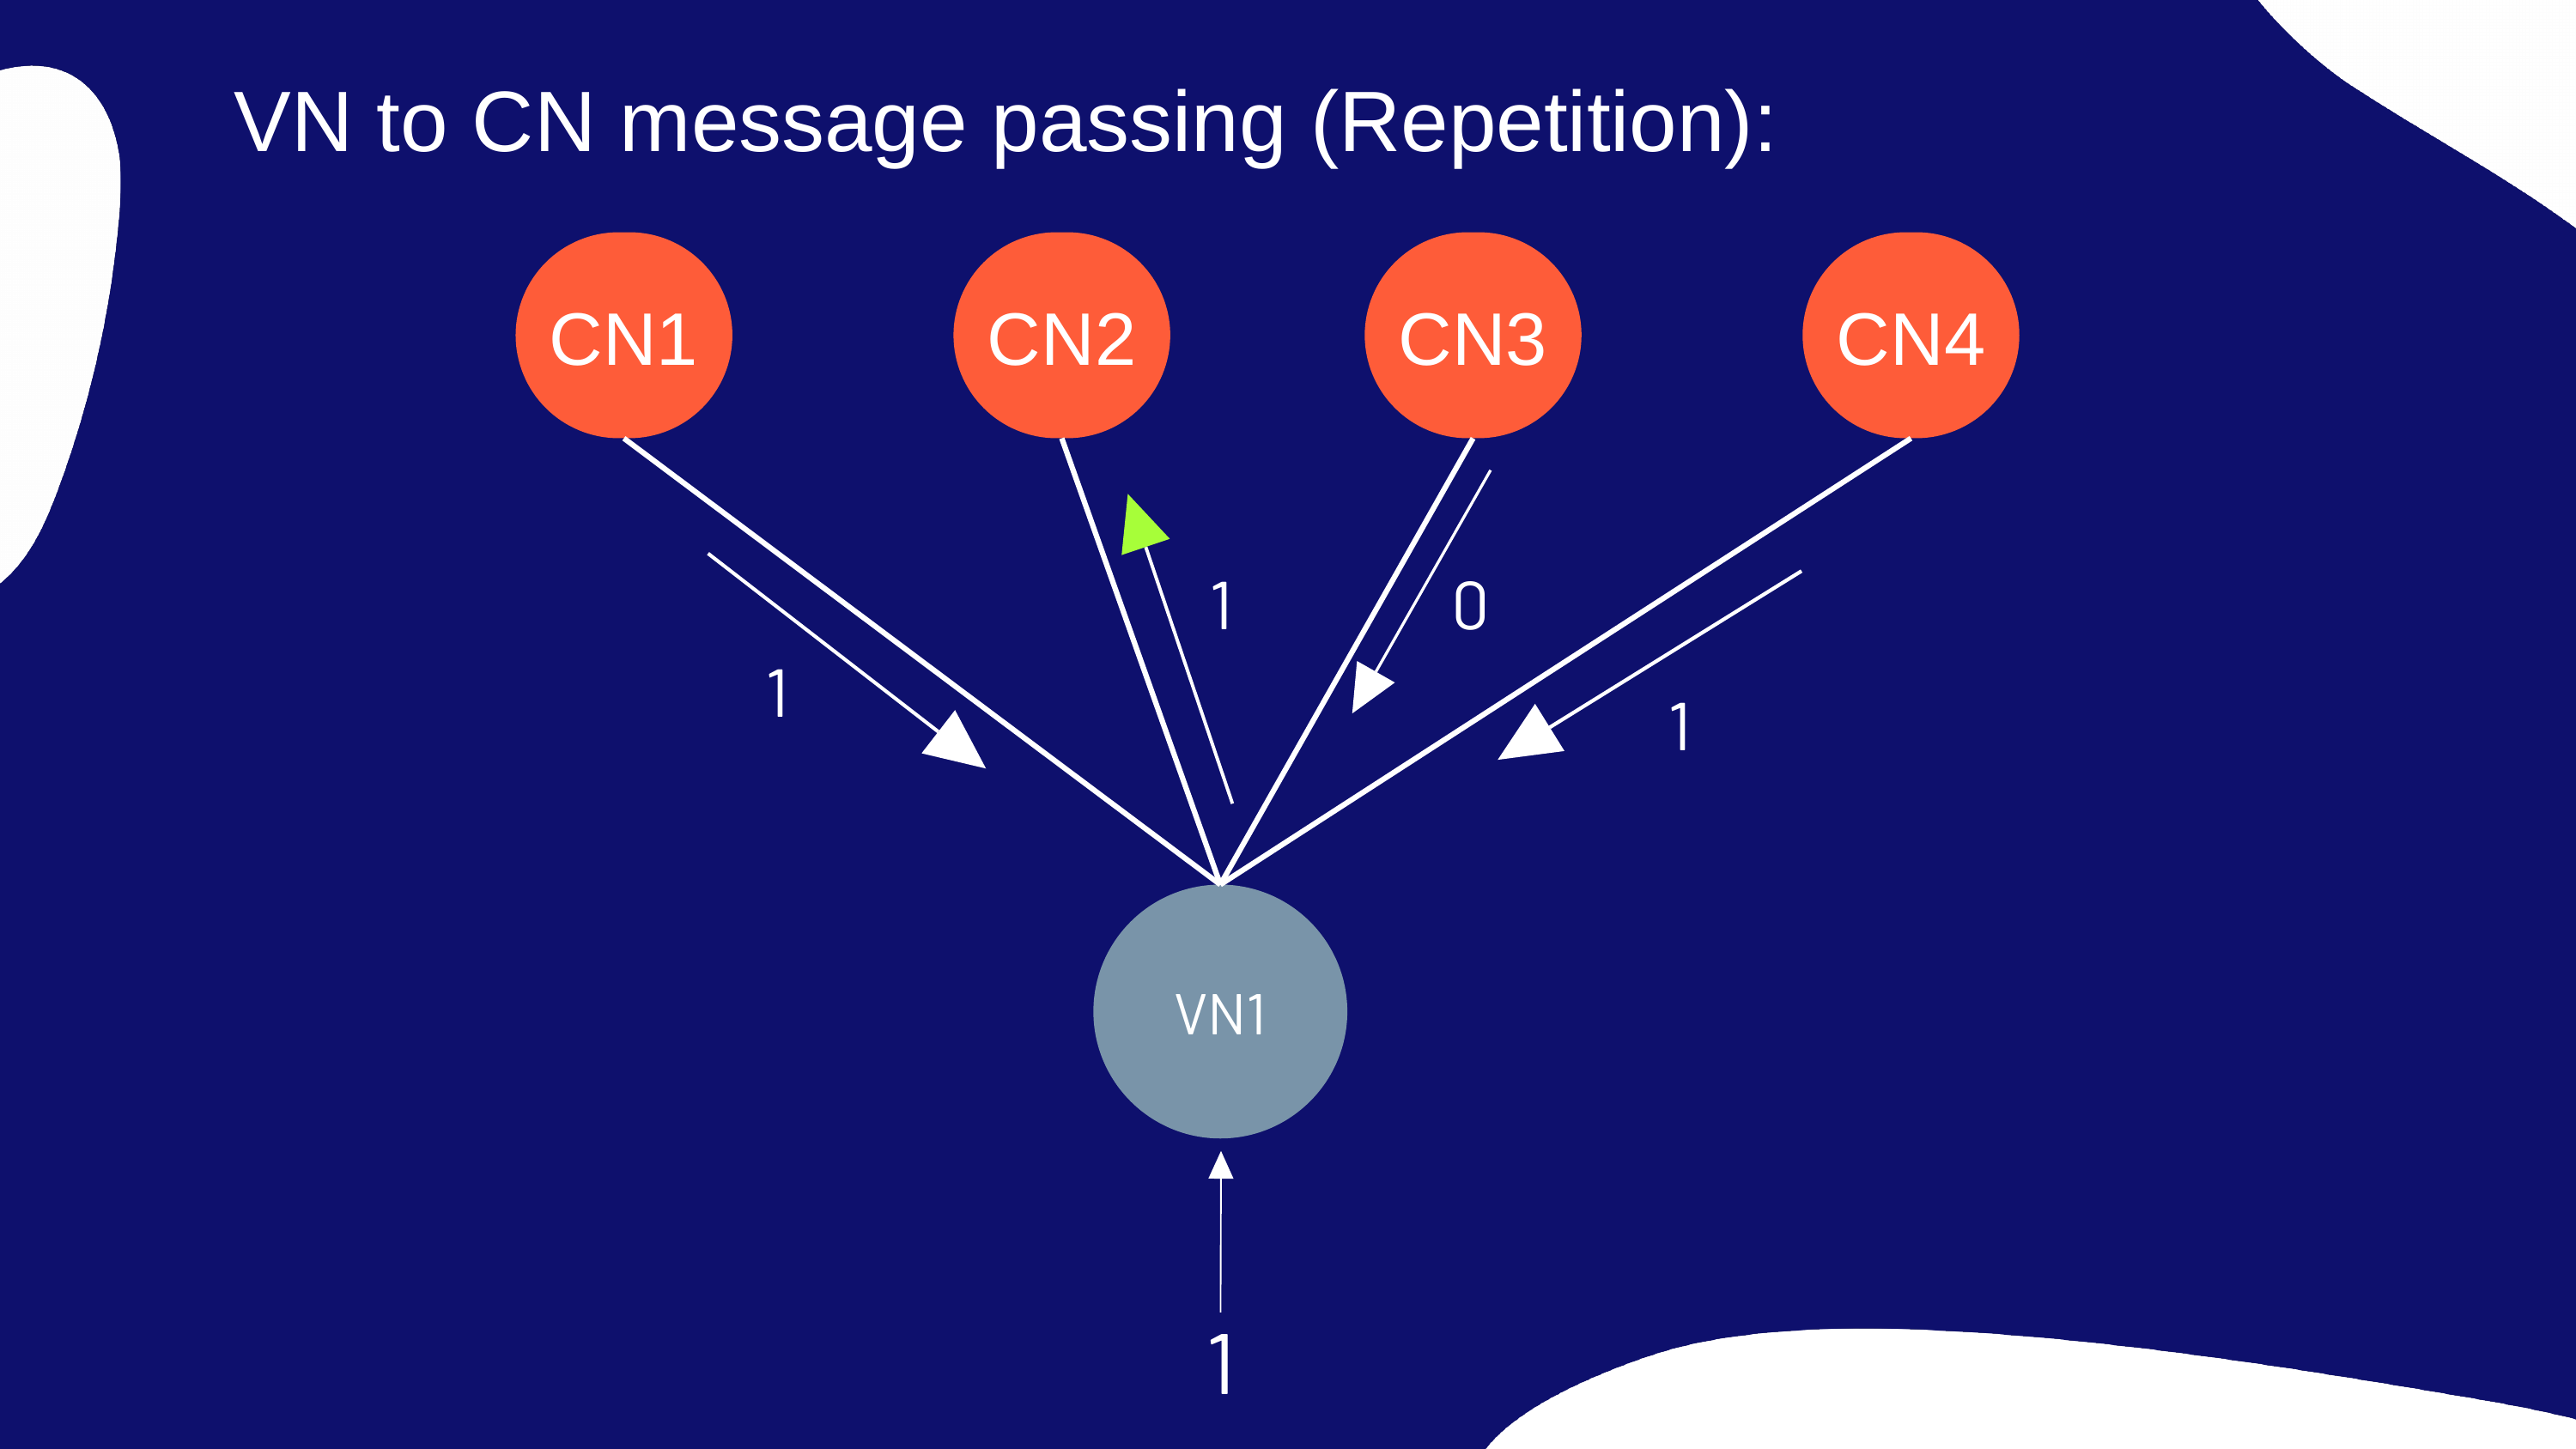

VN to CN message passing (Repetition):

CN1
CN2
CN3
CN4

1
0
1
1

VN1

1